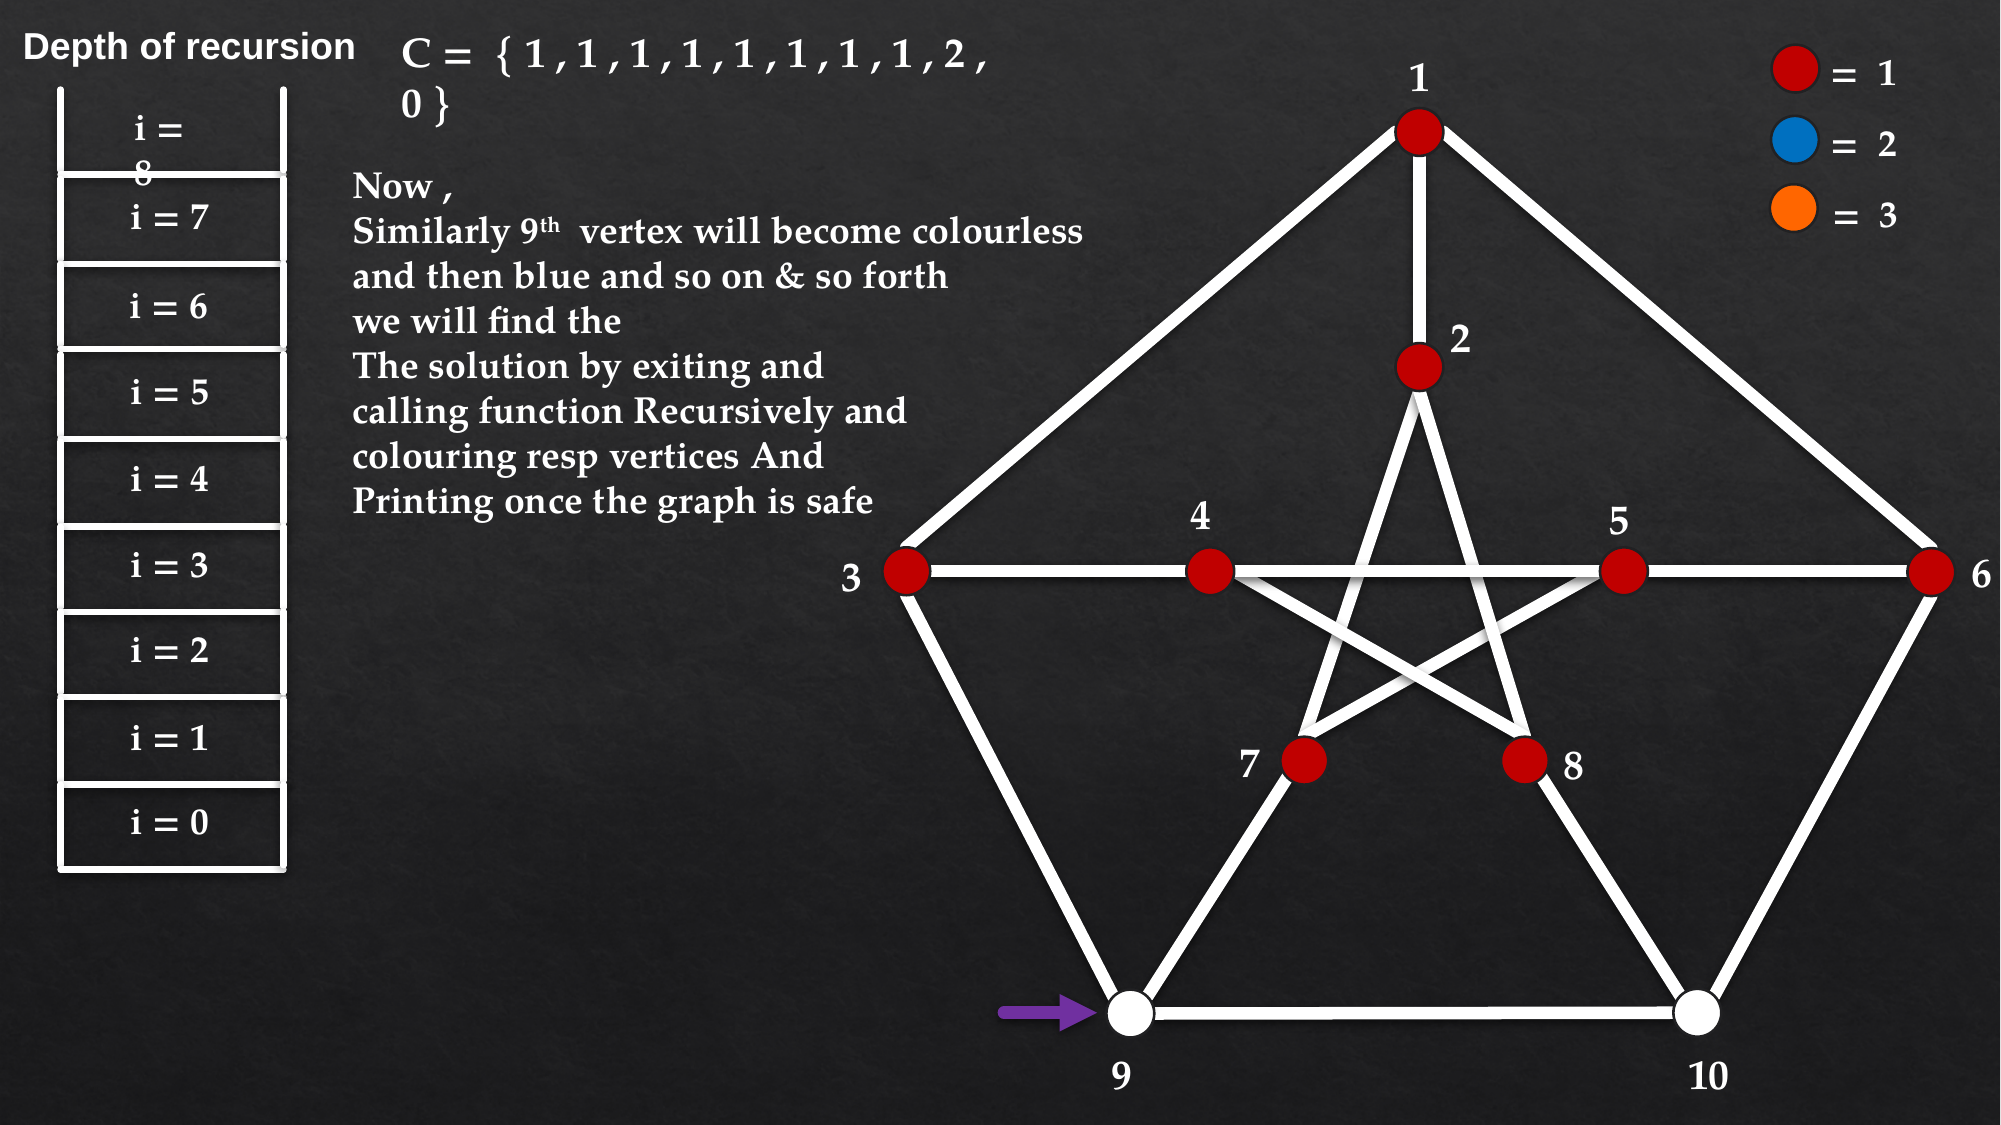

Depth of recursion
C =  { 1 , 1 , 1 , 1 , 1 , 1 , 1 , 1 , 2 , 0 }
=  1
1

i = 8

=  2

Now ,
Similarly 9th  vertex will become colourless
and then blue and so on & so forth
we will find the
The solution by exiting and
calling function Recursively and
colouring resp vertices And
Printing once the graph is safe
=  3

i = 7
i = 6
2

i = 5
i = 4
4
5
i = 3
6
3

i = 2
i = 1
7
8

i = 0

9
10